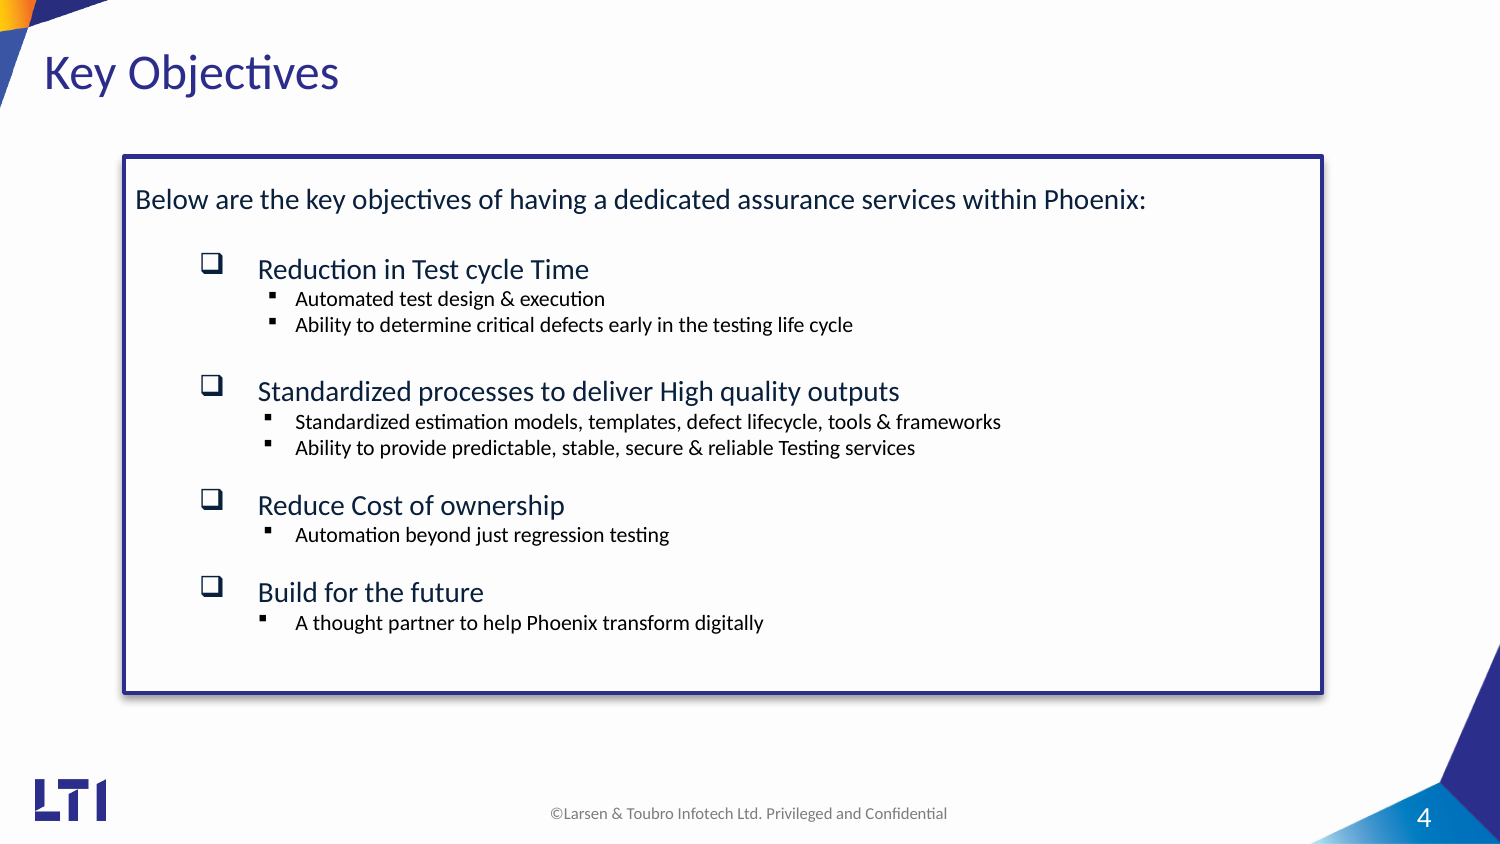

# Key Objectives
Below are the key objectives of having a dedicated assurance services within Phoenix:

Reduction in Test cycle Time
Automated test design & execution
Ability to determine critical defects early in the testing life cycle

Standardized processes to deliver High quality outputs
Standardized estimation models, templates, defect lifecycle, tools & frameworks
Ability to provide predictable, stable, secure & reliable Testing services

Reduce Cost of ownership
Automation beyond just regression testing

Build for the future
A thought partner to help Phoenix transform digitally